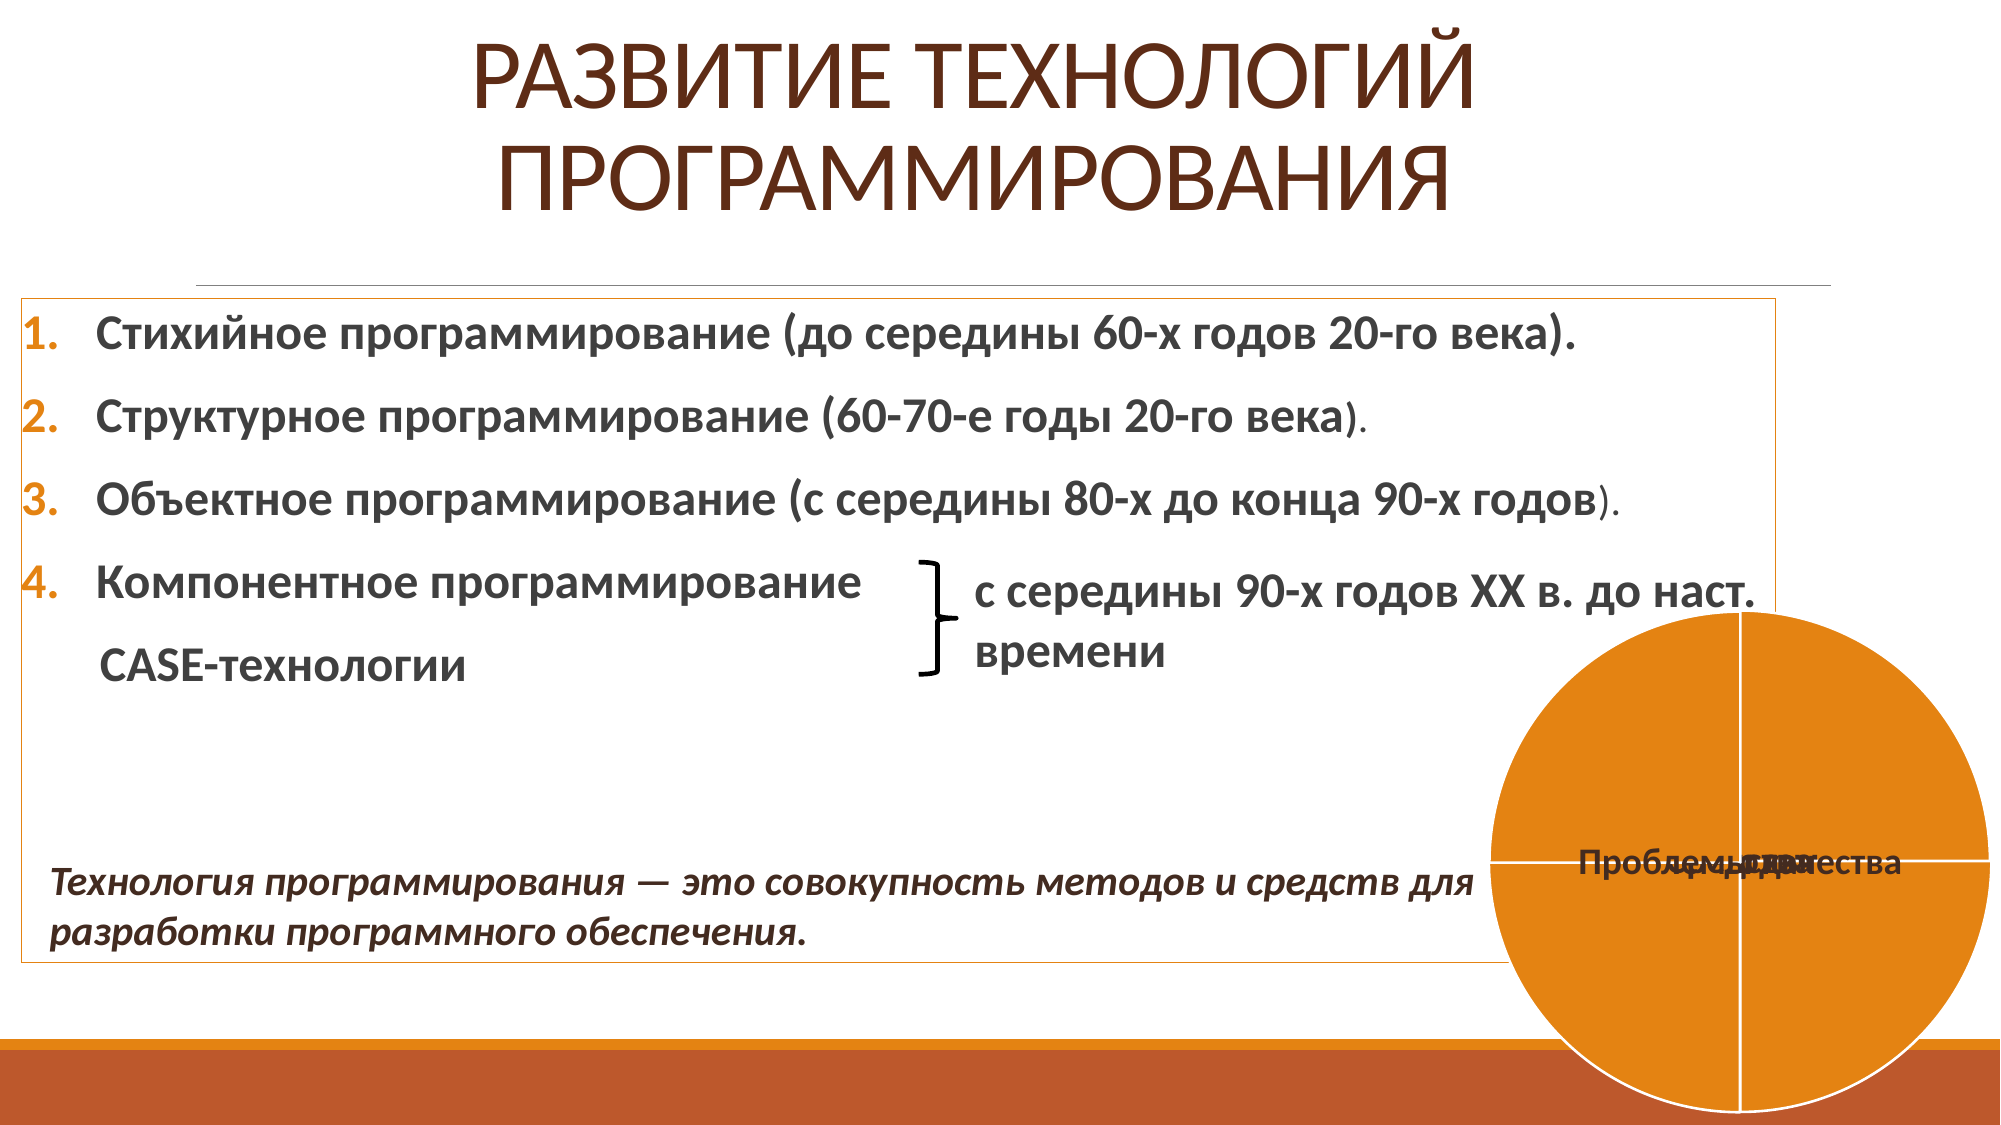

# РАЗВИТИЕ ТЕХНОЛОГИЙ ПРОГРАММИРОВАНИЯ
Стихийное программирование (до середины 60-х годов 20-го века).
Структурное программирование (60-70-е годы 20-го века).
Объектное программирование (с середины 80-х до конца 90-х годов).
Компонентное программирование
       CASE-технологии
с середины 90-х годов XX в. до наст.
времени
Процессы
Методы
Средства
Проблемы качества

Технология программирования — это совокупность методов и средств для разработки программного обеспечения.